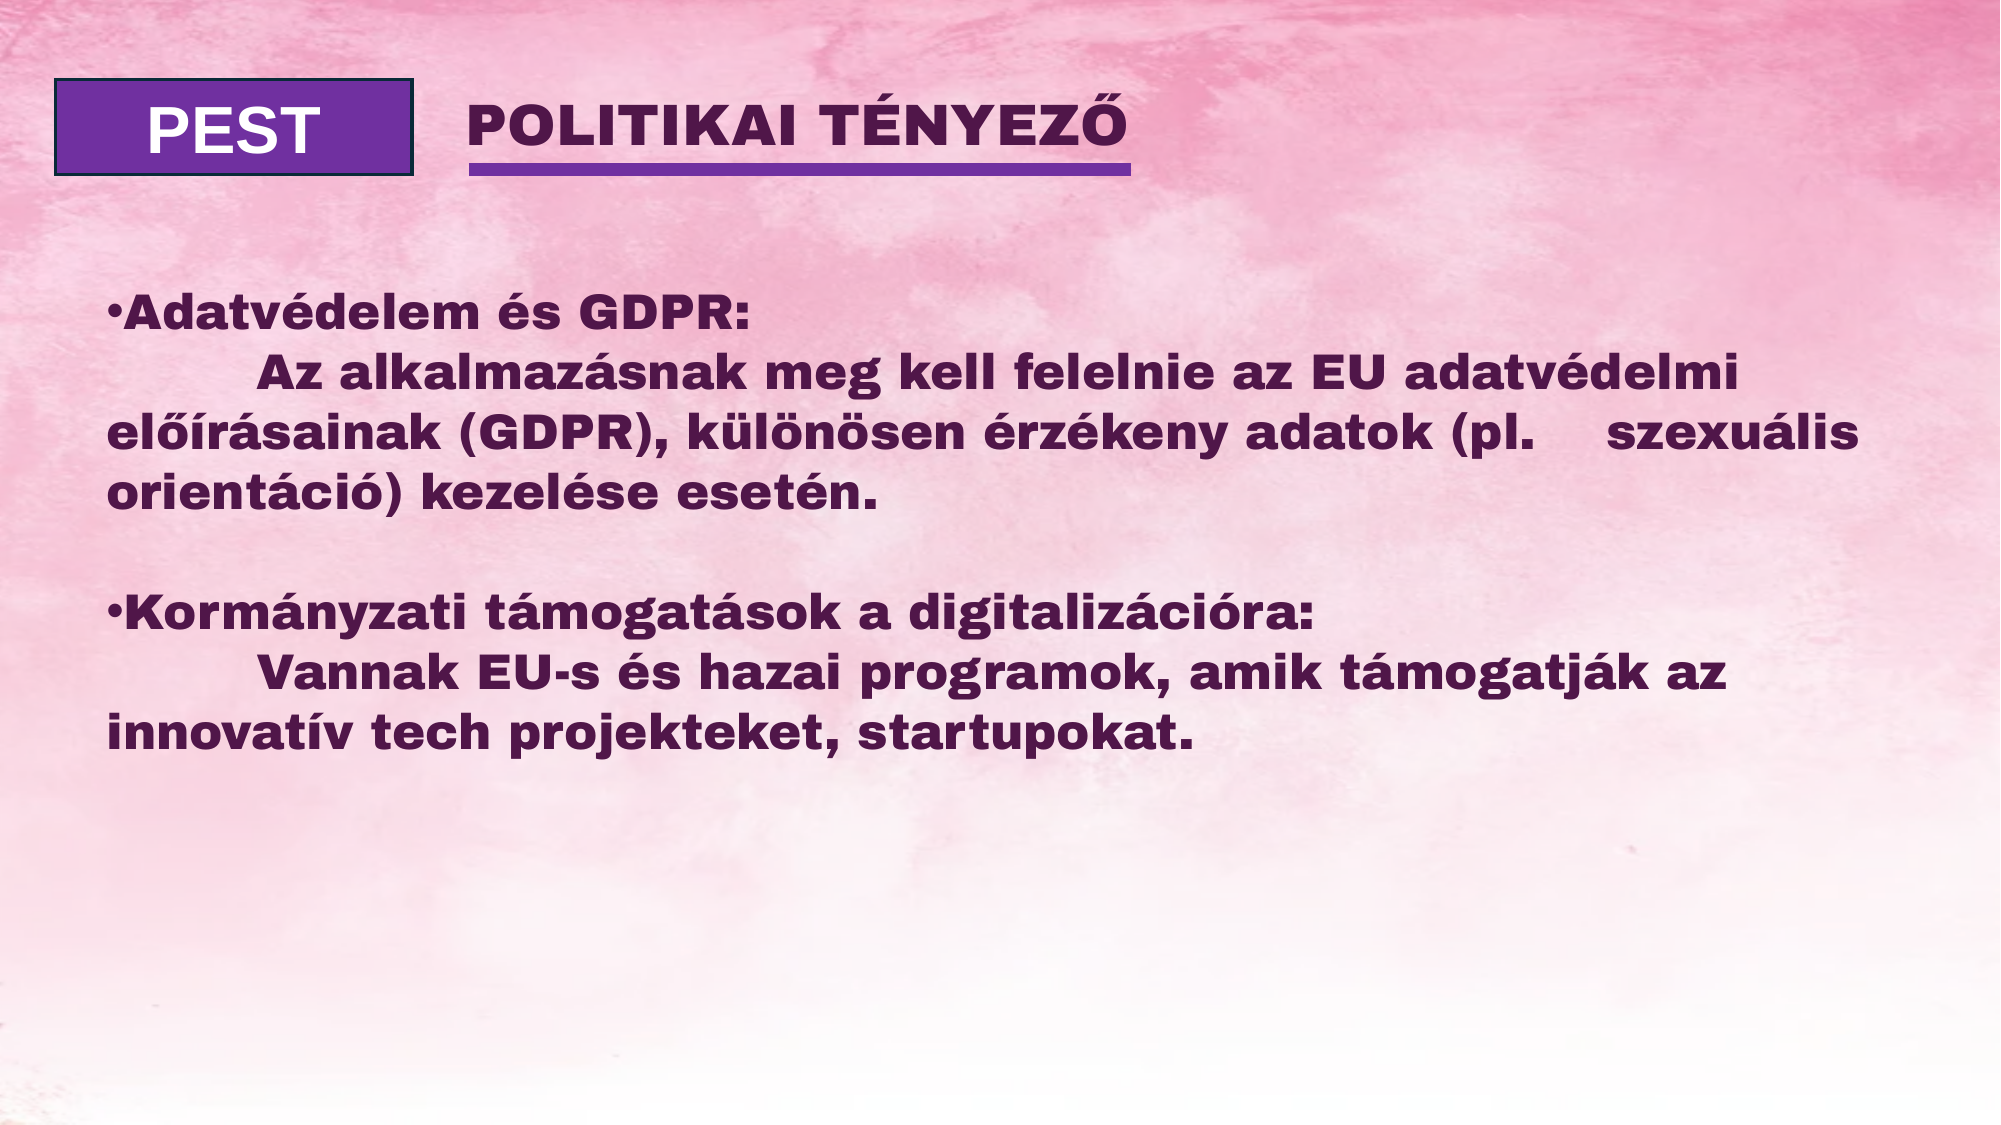

PEST
POLITIKAI TÉNYEZŐ
Adatvédelem és GDPR:
	Az alkalmazásnak meg kell felelnie az EU adatvédelmi 	előírásainak (GDPR), különösen érzékeny adatok (pl. 	szexuális orientáció) kezelése esetén.

Kormányzati támogatások a digitalizációra:
	Vannak EU-s és hazai programok, amik támogatják az 	innovatív tech projekteket, startupokat.